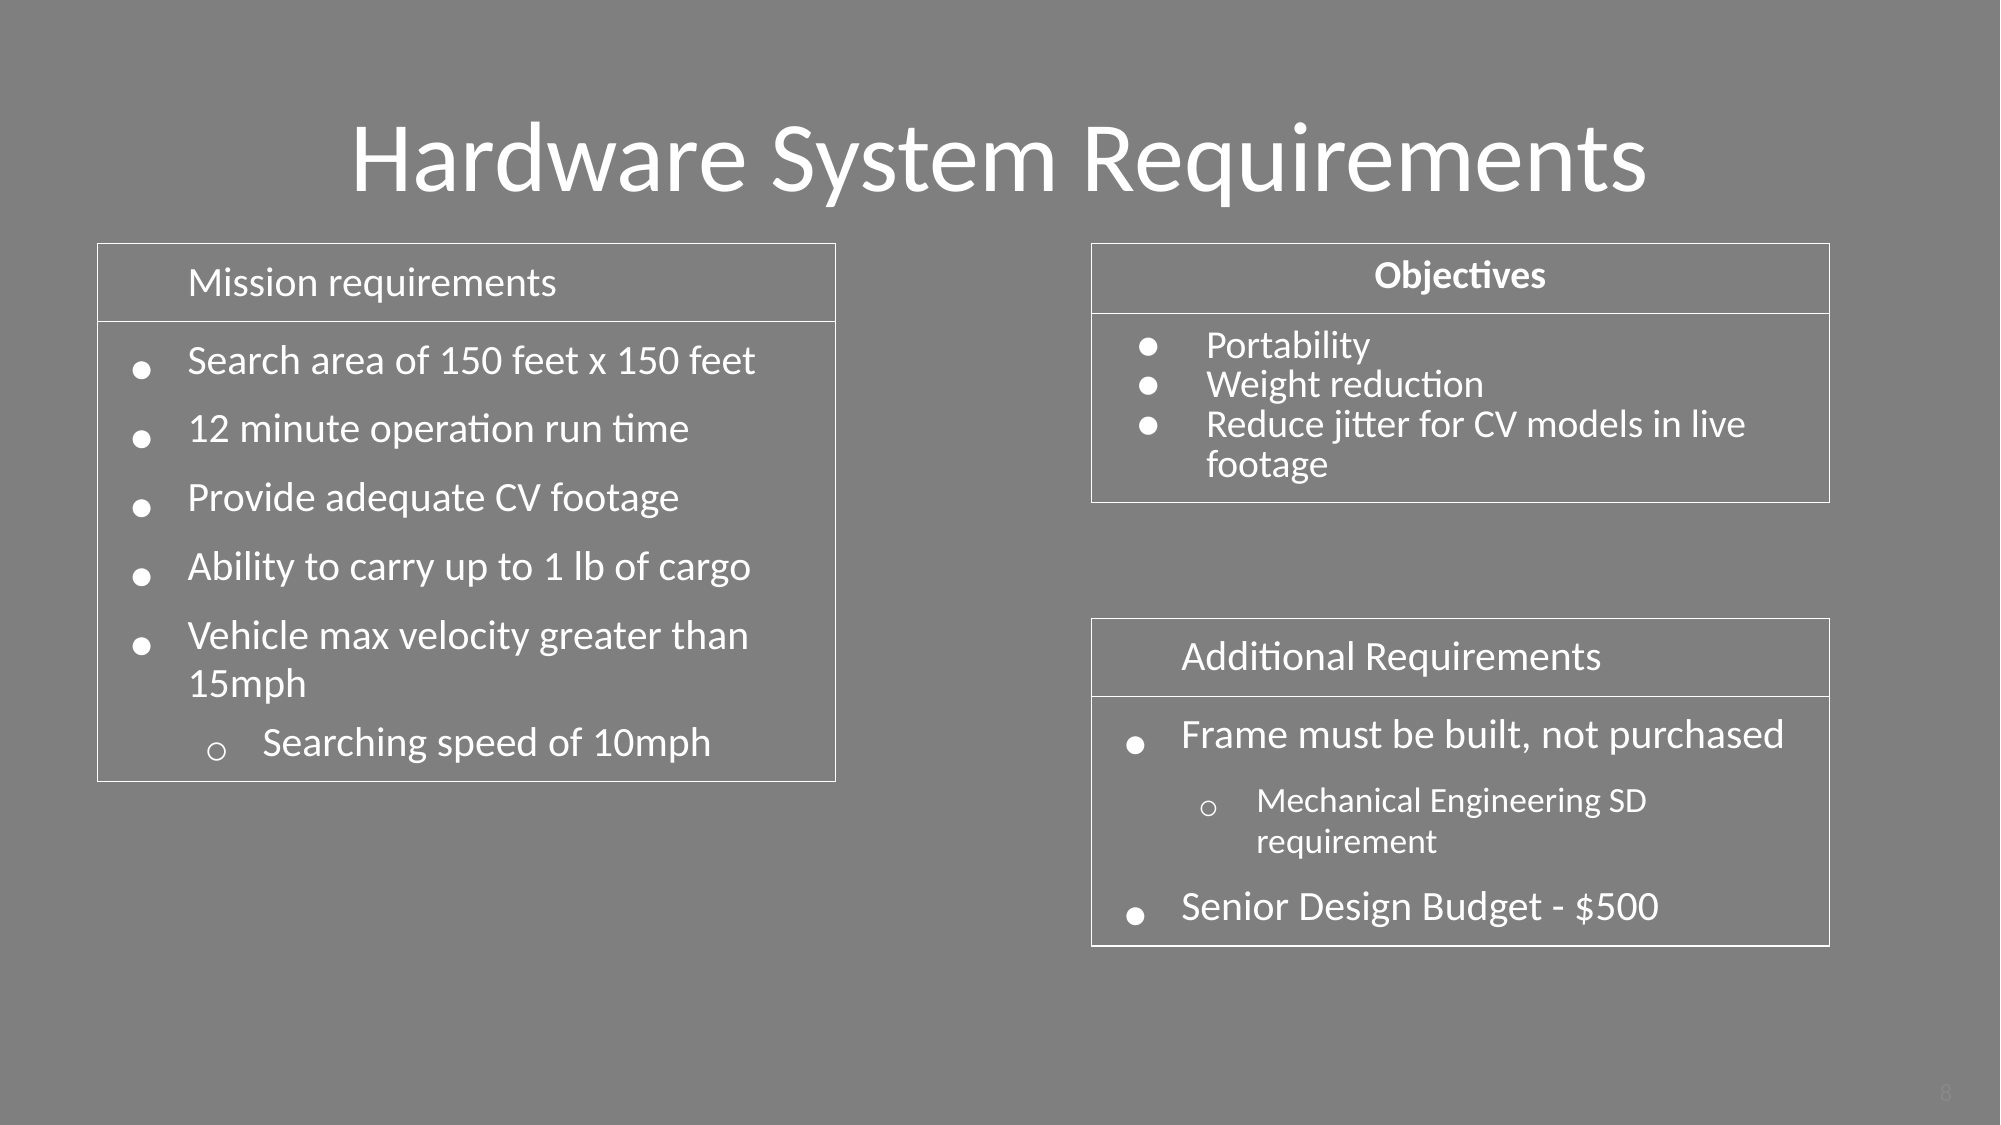

# Hardware System Requirements
| Mission requirements |
| --- |
| Search area of 150 feet x 150 feet 12 minute operation run time Provide adequate CV footage Ability to carry up to 1 lb of cargo Vehicle max velocity greater than 15mph Searching speed of 10mph |
| Objectives |
| --- |
| Portability Weight reduction Reduce jitter for CV models in live footage |
| Additional Requirements |
| --- |
| Frame must be built, not purchased Mechanical Engineering SD requirement Senior Design Budget - $500 |
8